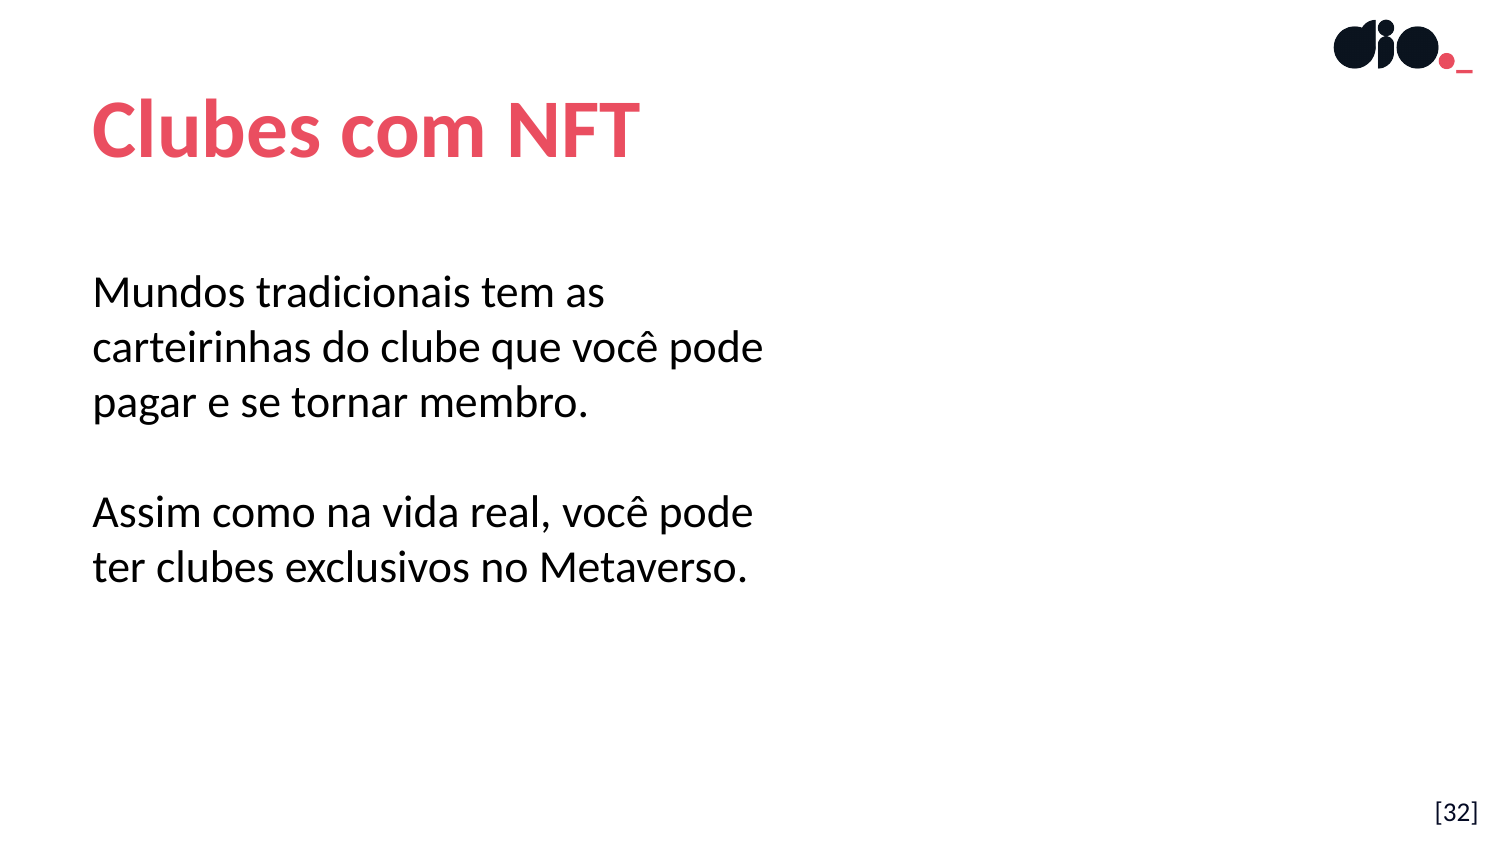

Clubes com NFT

Mundos tradicionais tem as carteirinhas do clube que você pode pagar e se tornar membro.

Assim como na vida real, você pode ter clubes exclusivos no Metaverso.
[32]